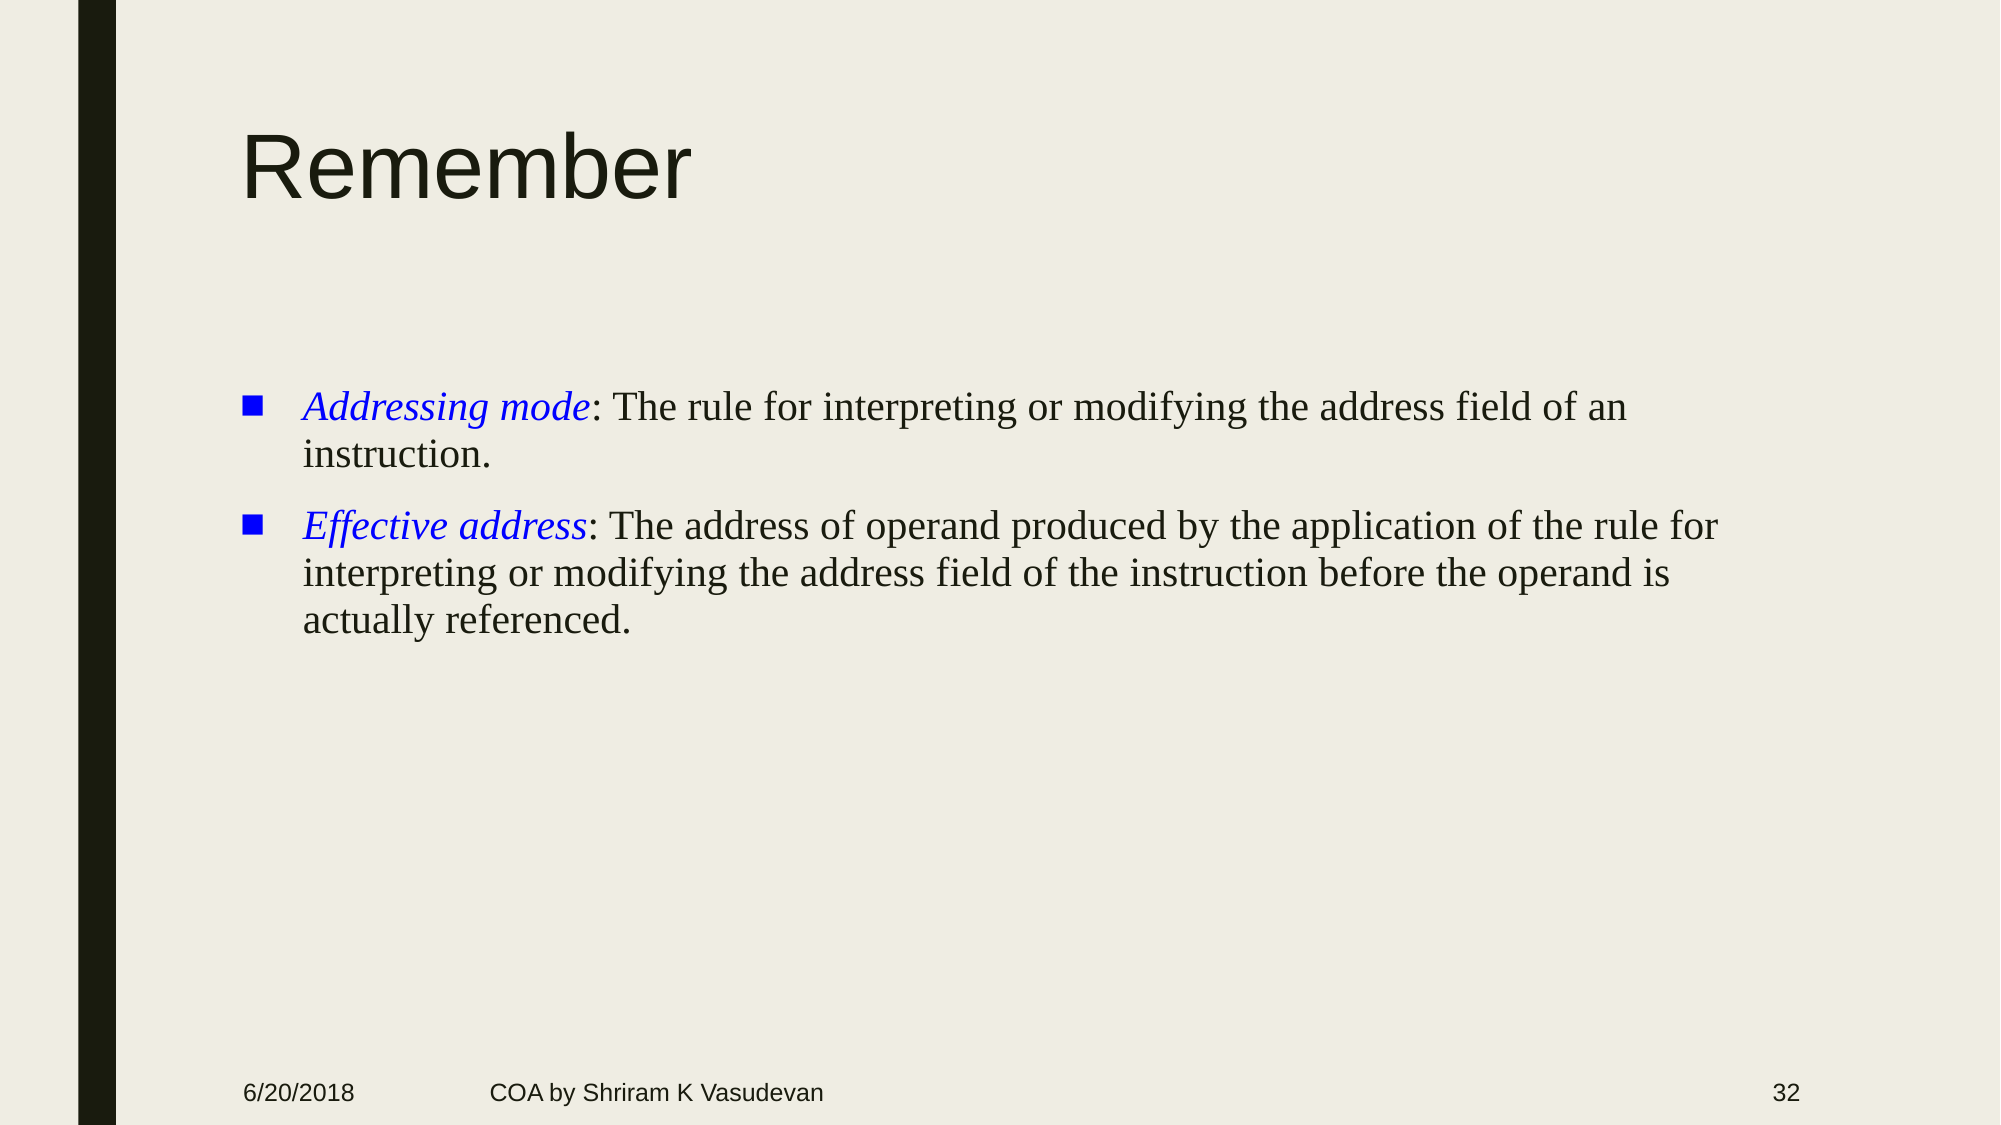

# Remember
Addressing mode: The rule for interpreting or modifying the address field of an instruction.
Effective address: The address of operand produced by the application of the rule for interpreting or modifying the address field of the instruction before the operand is actually referenced.

6/20/2018
COA by Shriram K Vasudevan
32